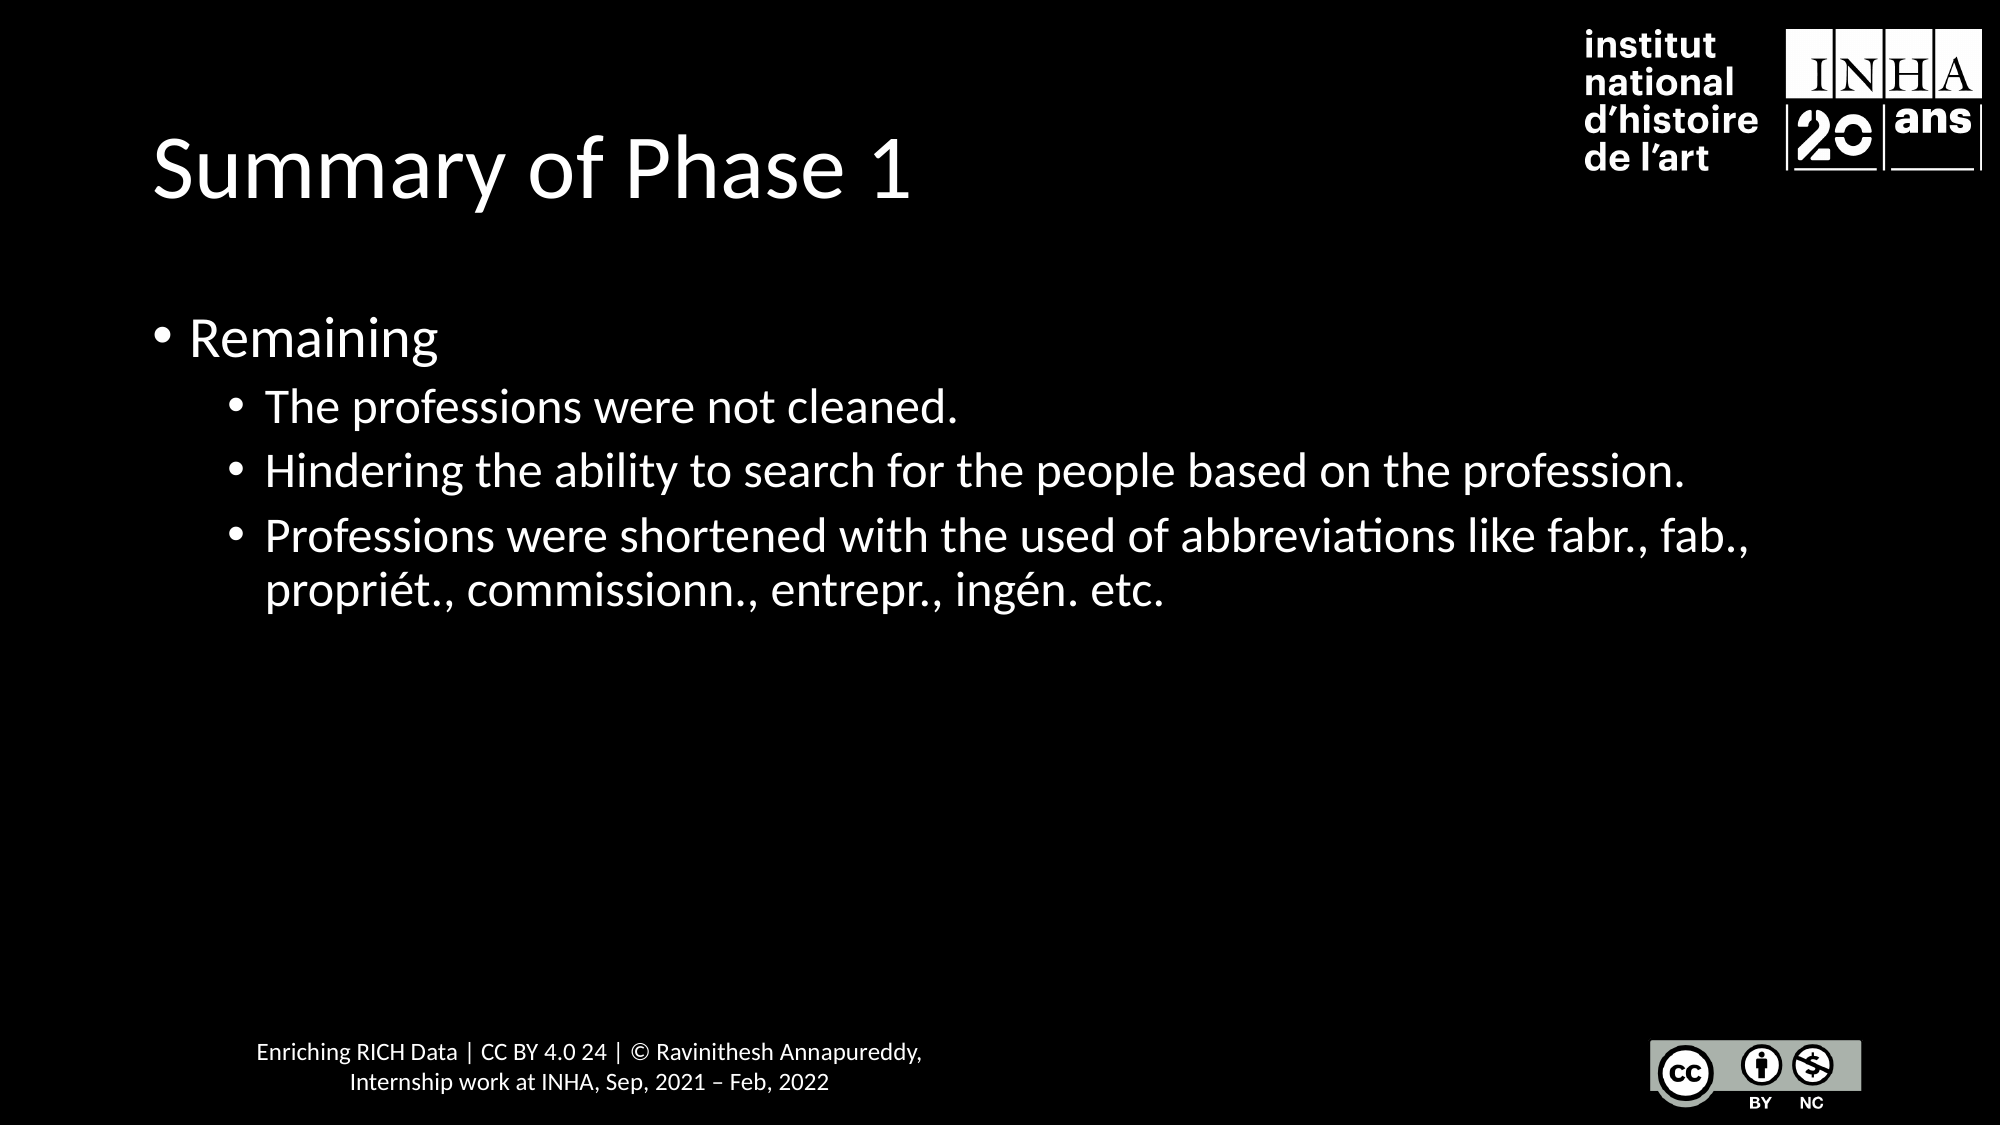

# Summary of Phase 1
Remaining
The professions were not cleaned.
Hindering the ability to search for the people based on the profession.
Professions were shortened with the used of abbreviations like fabr., fab., propriét., commissionn., entrepr., ingén. etc.
Enriching RICH Data | CC BY 4.0 24 | © Ravinithesh Annapureddy,
Internship work at INHA, Sep, 2021 – Feb, 2022